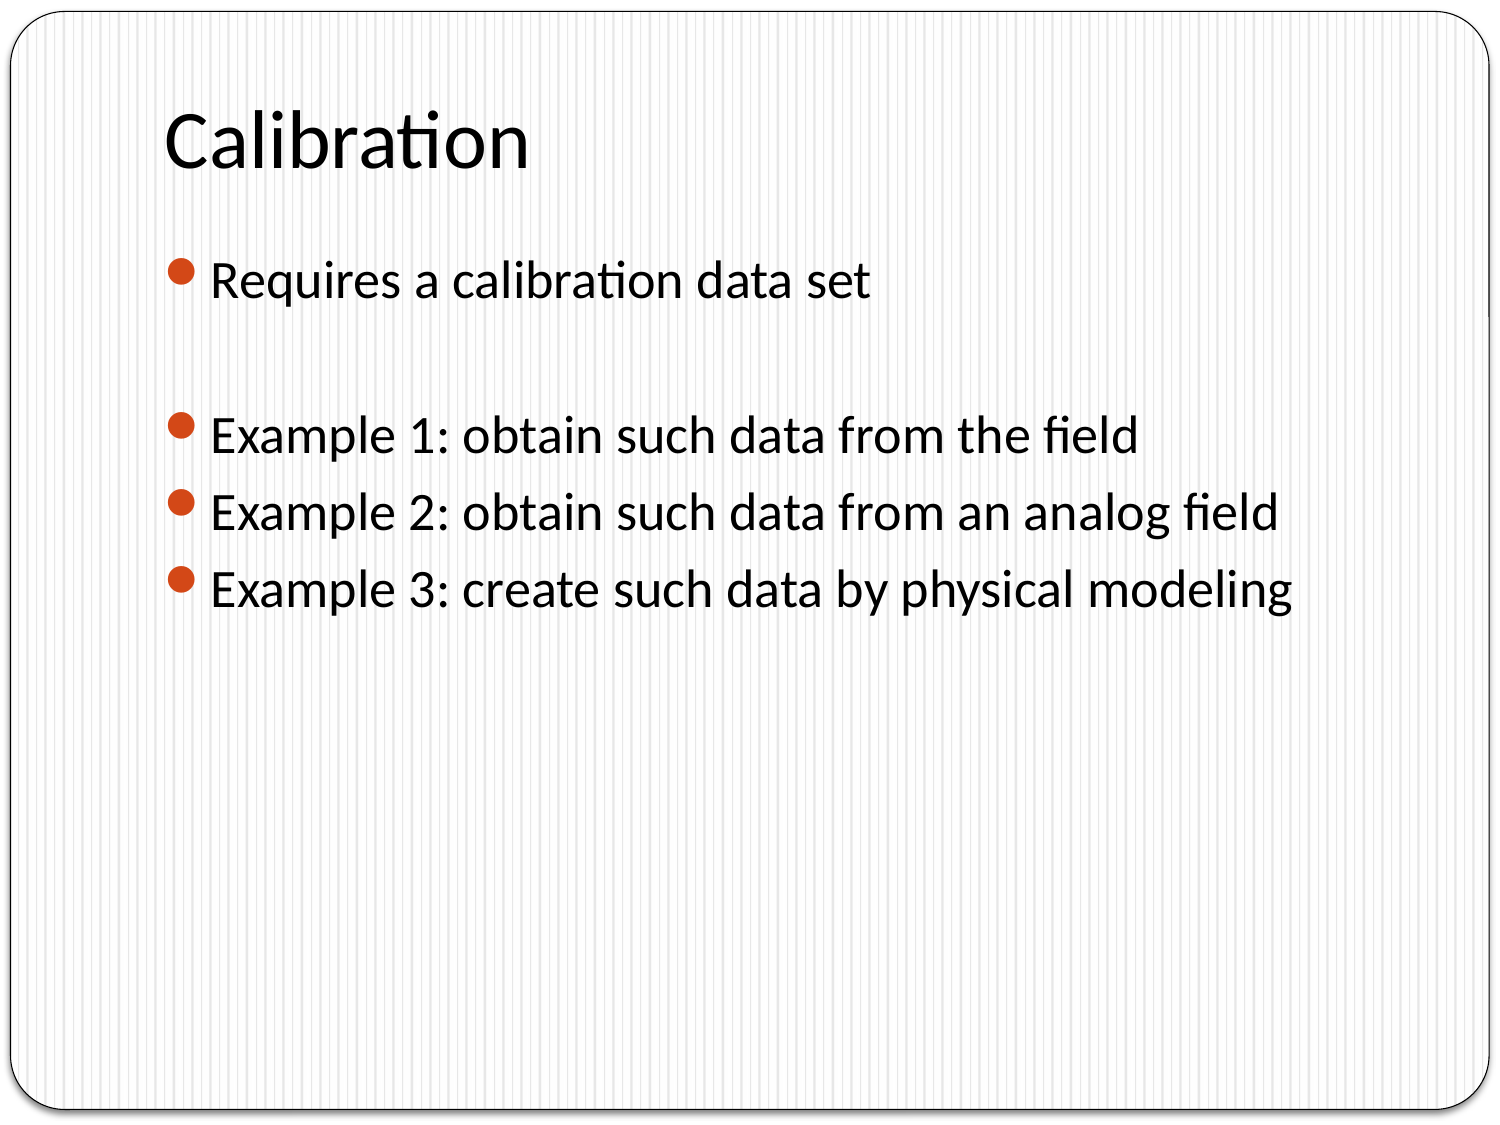

# Calibration
Requires a calibration data set

Example 1: obtain such data from the field
Example 2: obtain such data from an analog field
Example 3: create such data by physical modeling